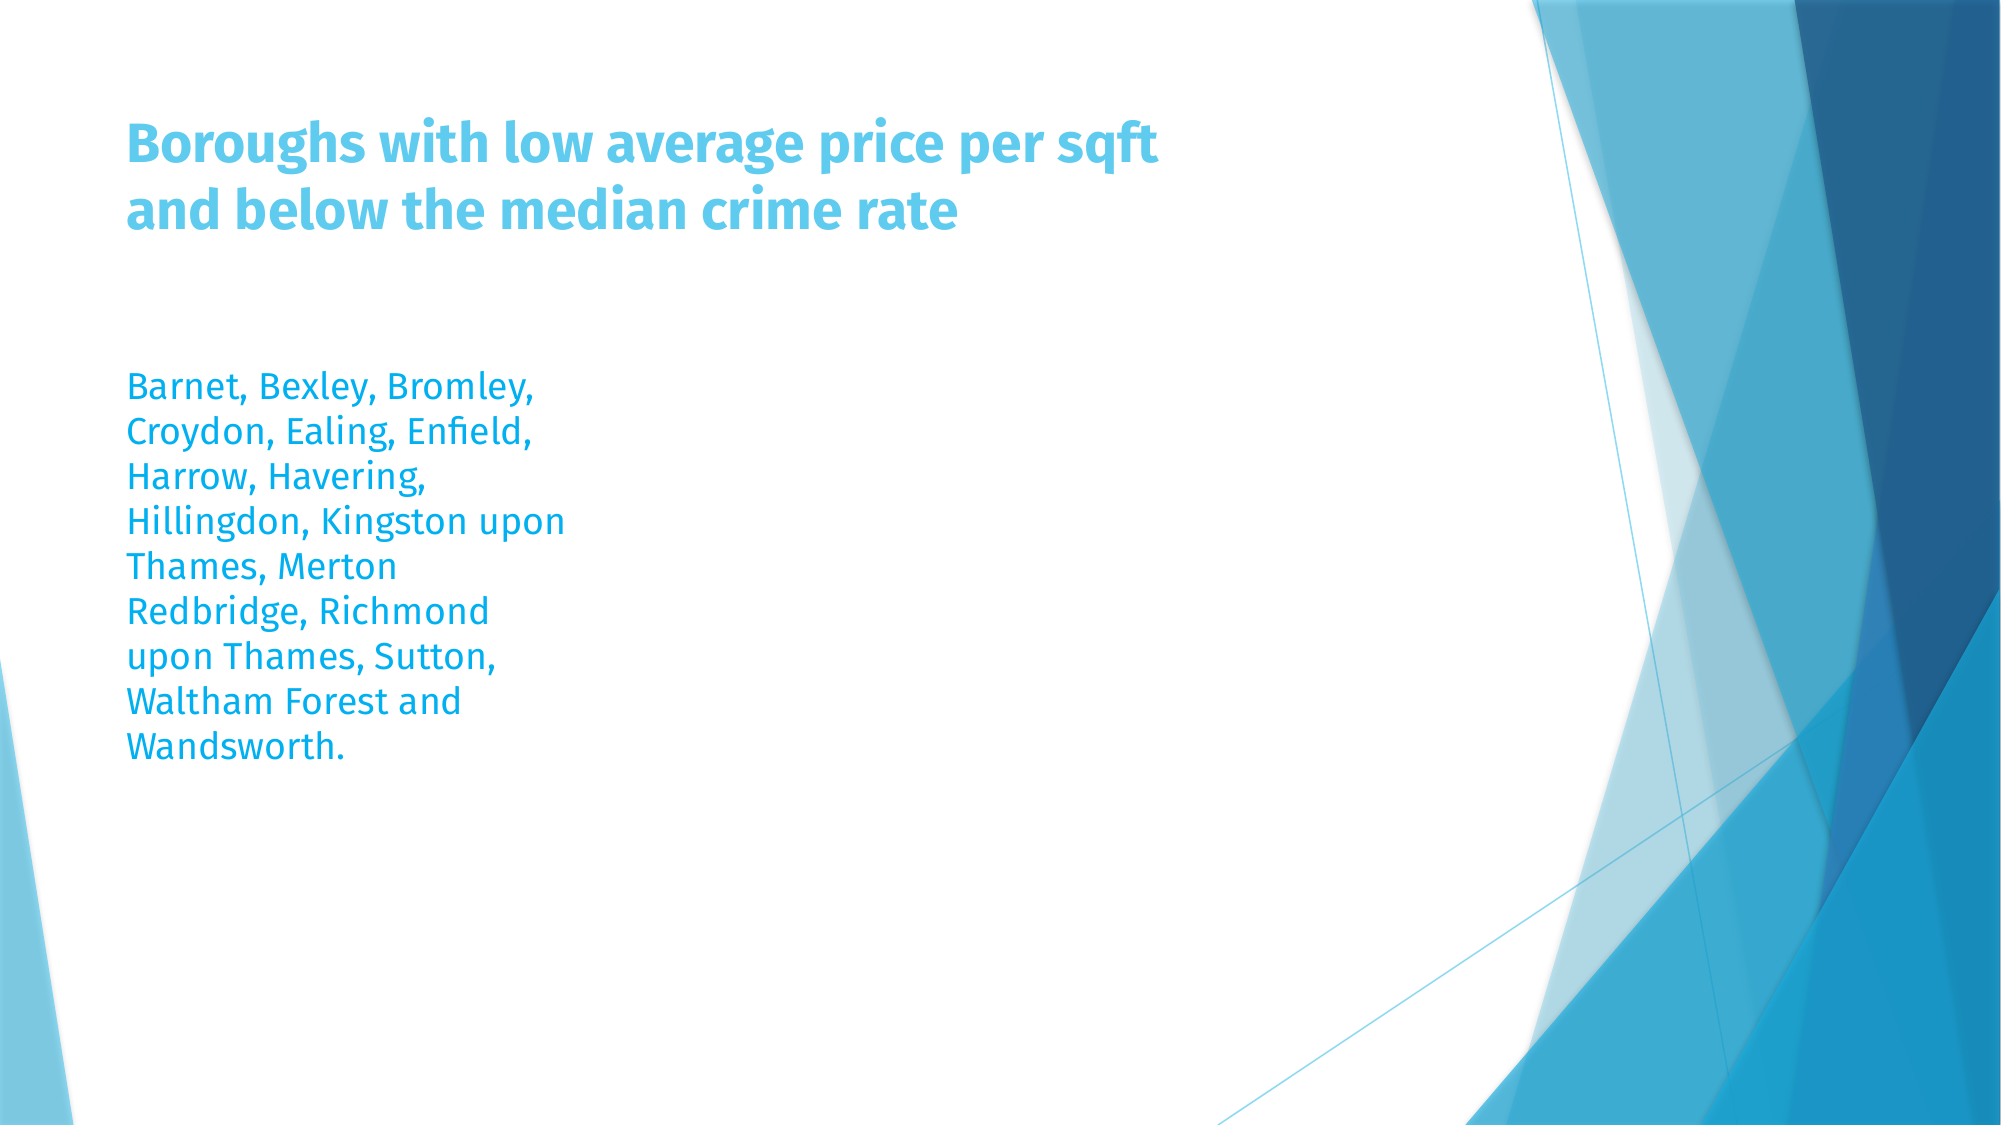

# Boroughs with low average price per sqft and below the median crime rate
Barnet, Bexley, Bromley, Croydon, Ealing, Enfield, Harrow, Havering, Hillingdon, Kingston upon Thames, Merton Redbridge, Richmond upon Thames, Sutton, Waltham Forest and Wandsworth.